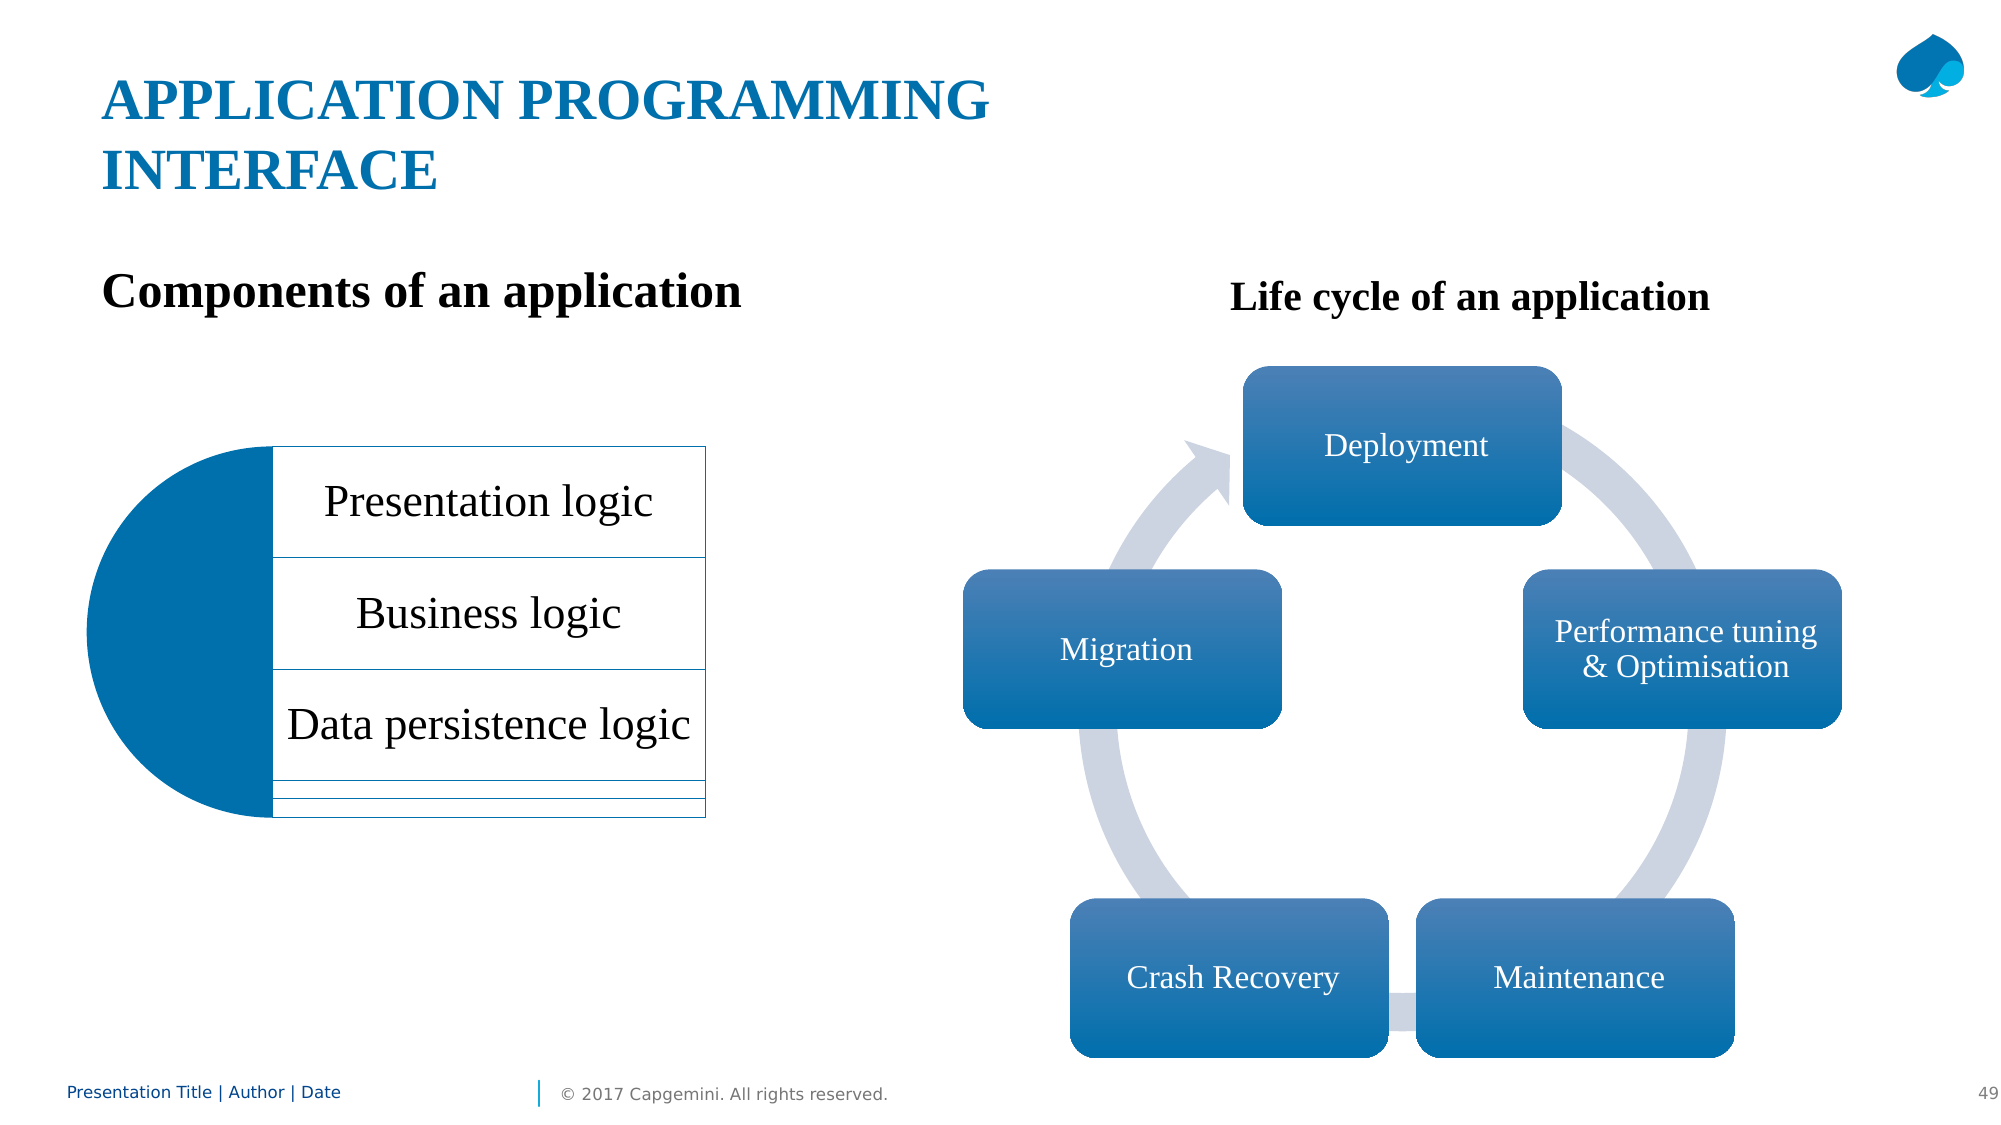

APPLICATION PROGRAMMING INTERFACE
Components of an application
Life cycle of an application
Presentation logic
Business logic
Data persistence logic
Deployment
Performance tuning & Optimisation
Maintenance
Crash Recovery
Migration